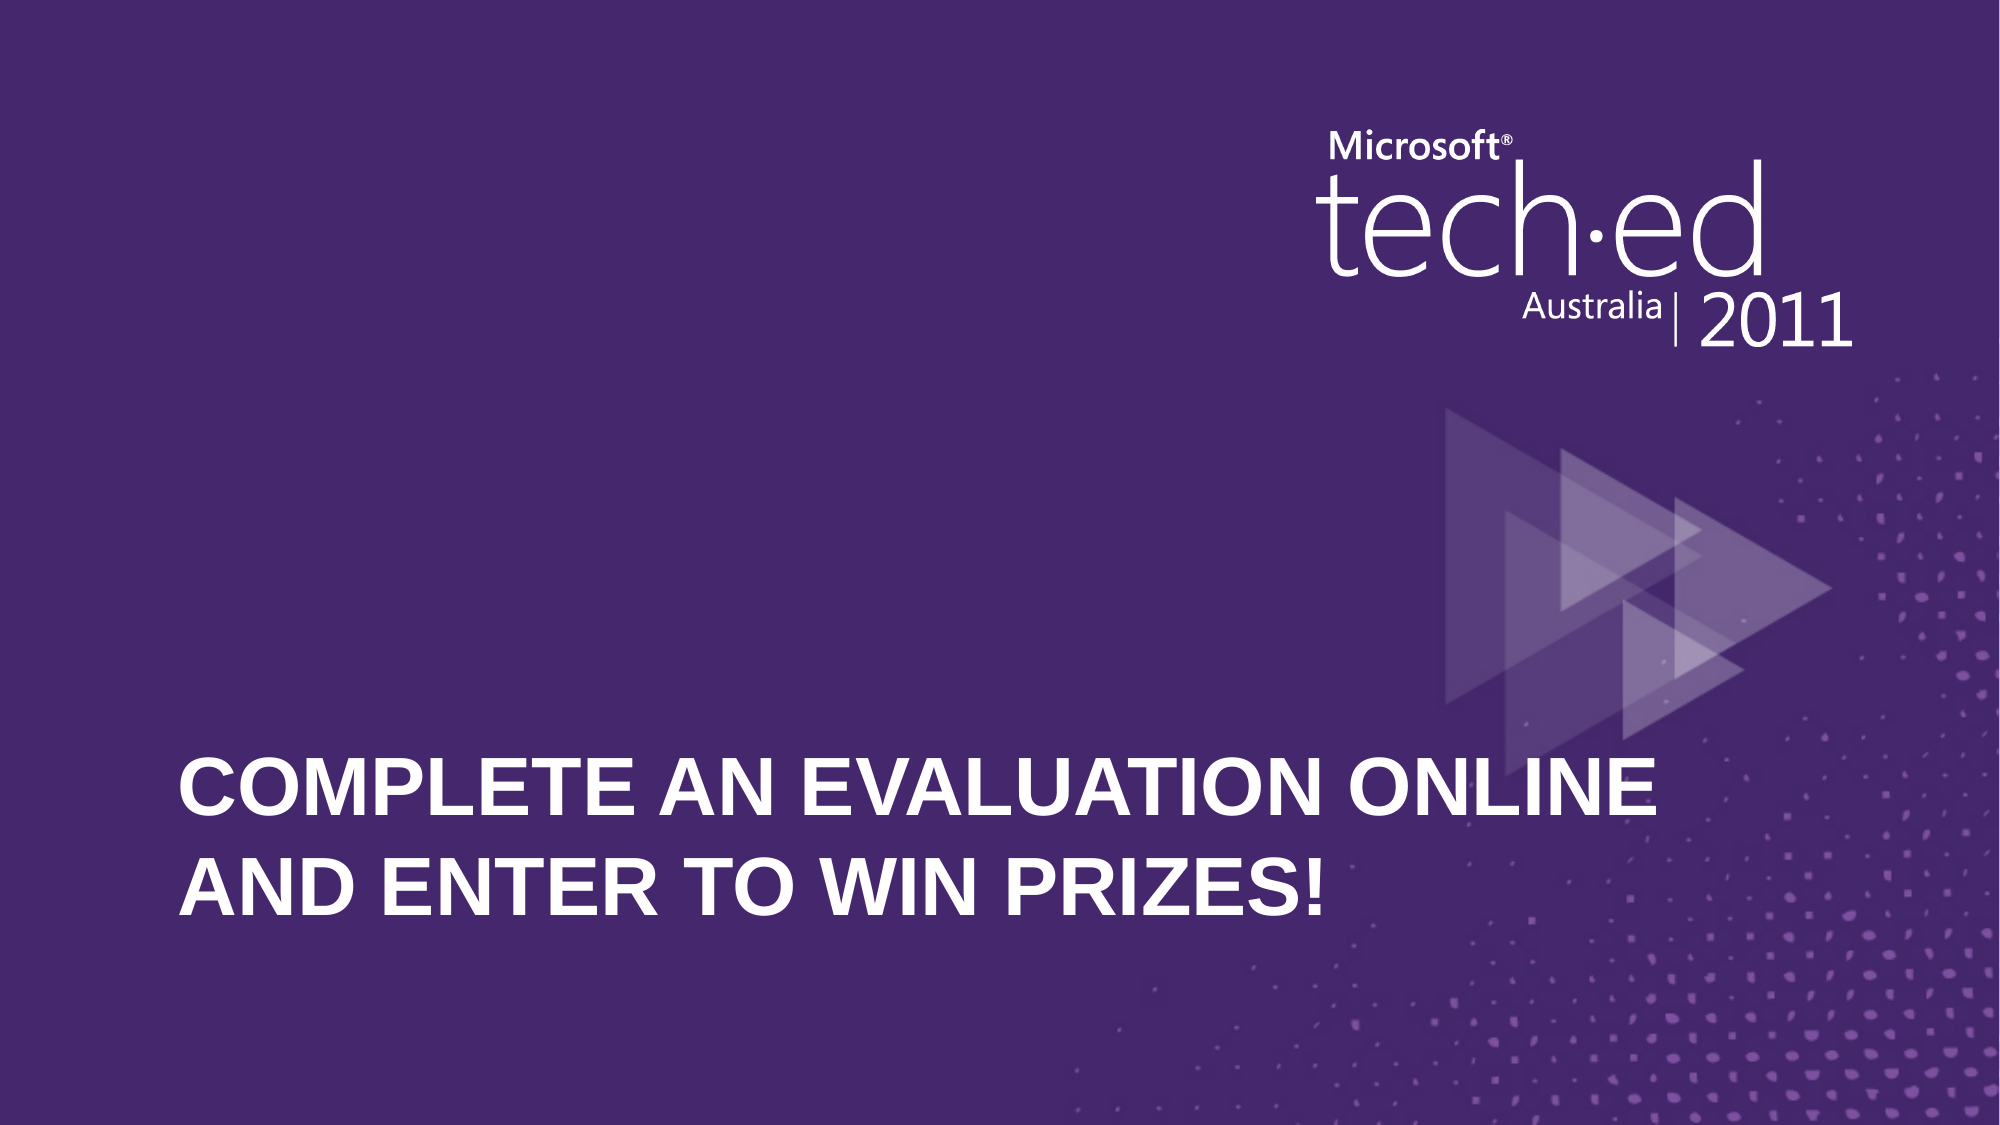

# Complete an Evaluation online and enter to WIN prizes!